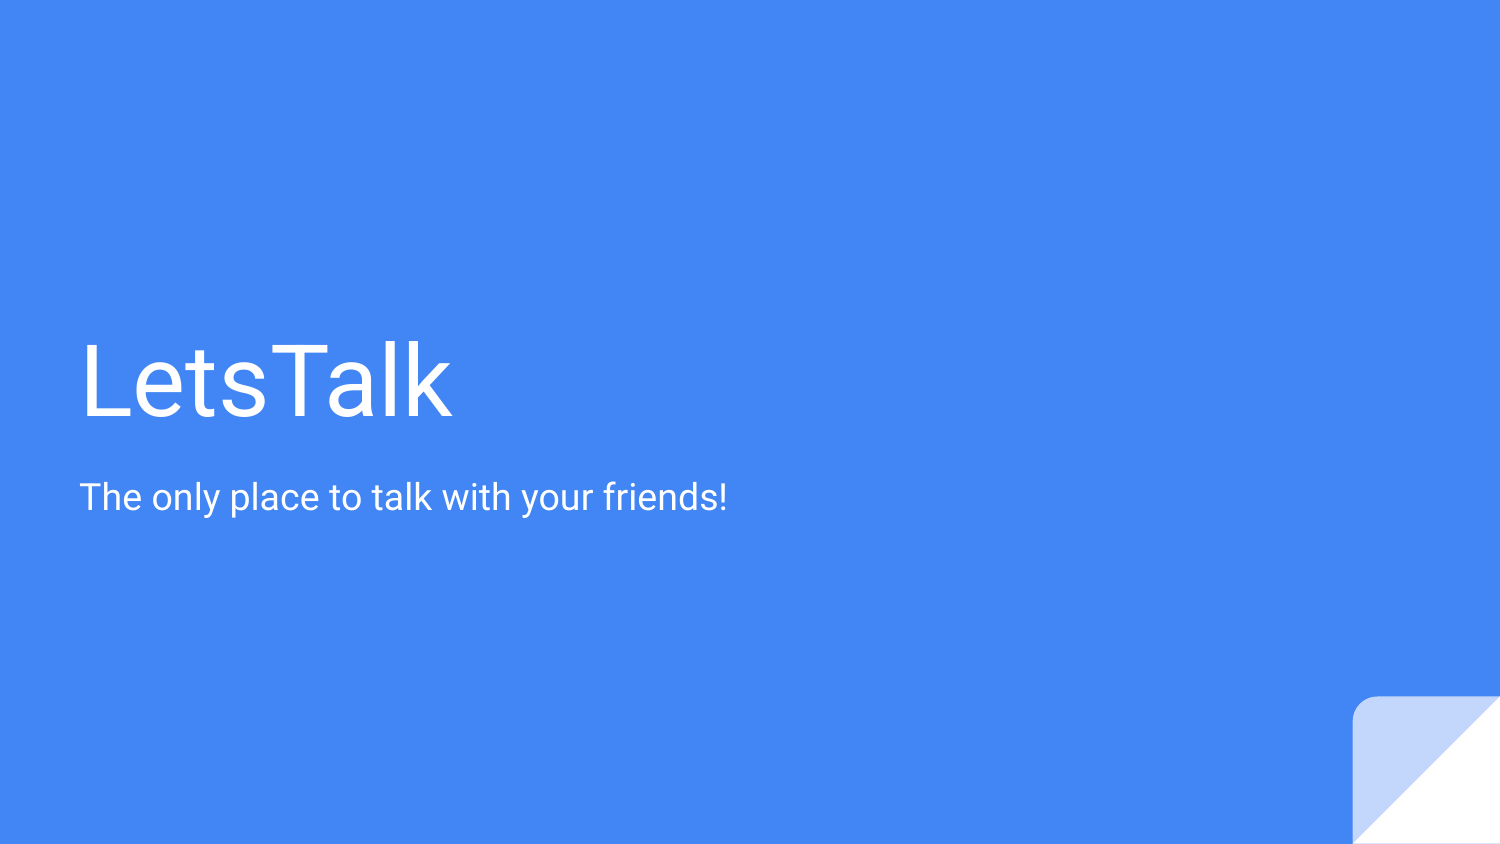

# LetsTalk
The only place to talk with your friends!